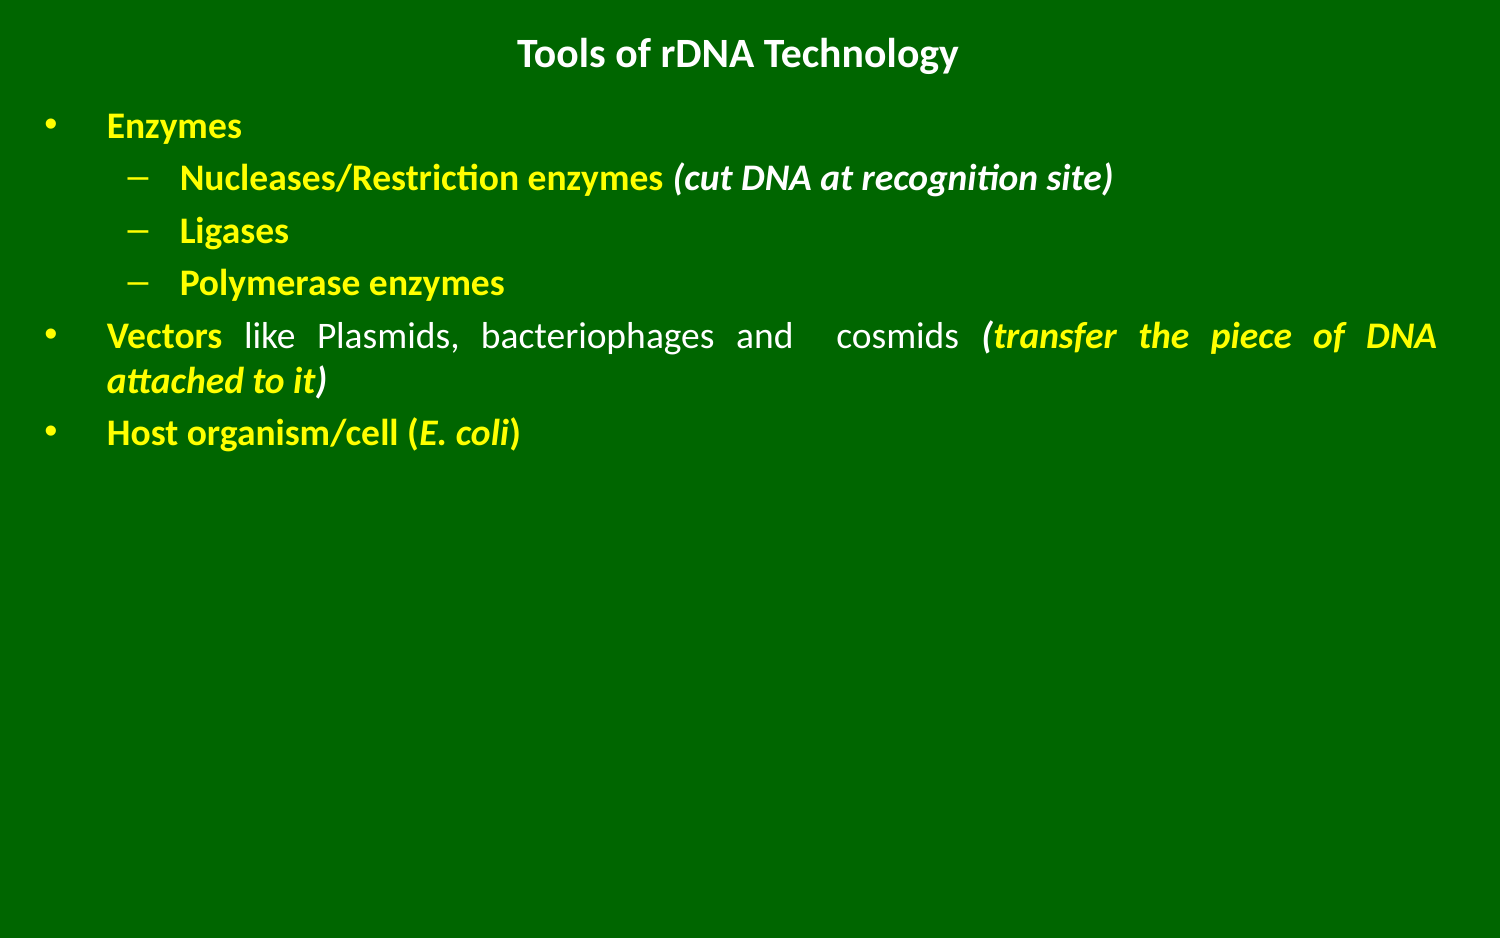

# Tools of rDNA Technology
Enzymes
Nucleases/Restriction enzymes (cut DNA at recognition site)
Ligases
Polymerase enzymes
Vectors like Plasmids, bacteriophages and  cosmids (transfer the piece of DNA attached to it)
Host organism/cell (E. coli)